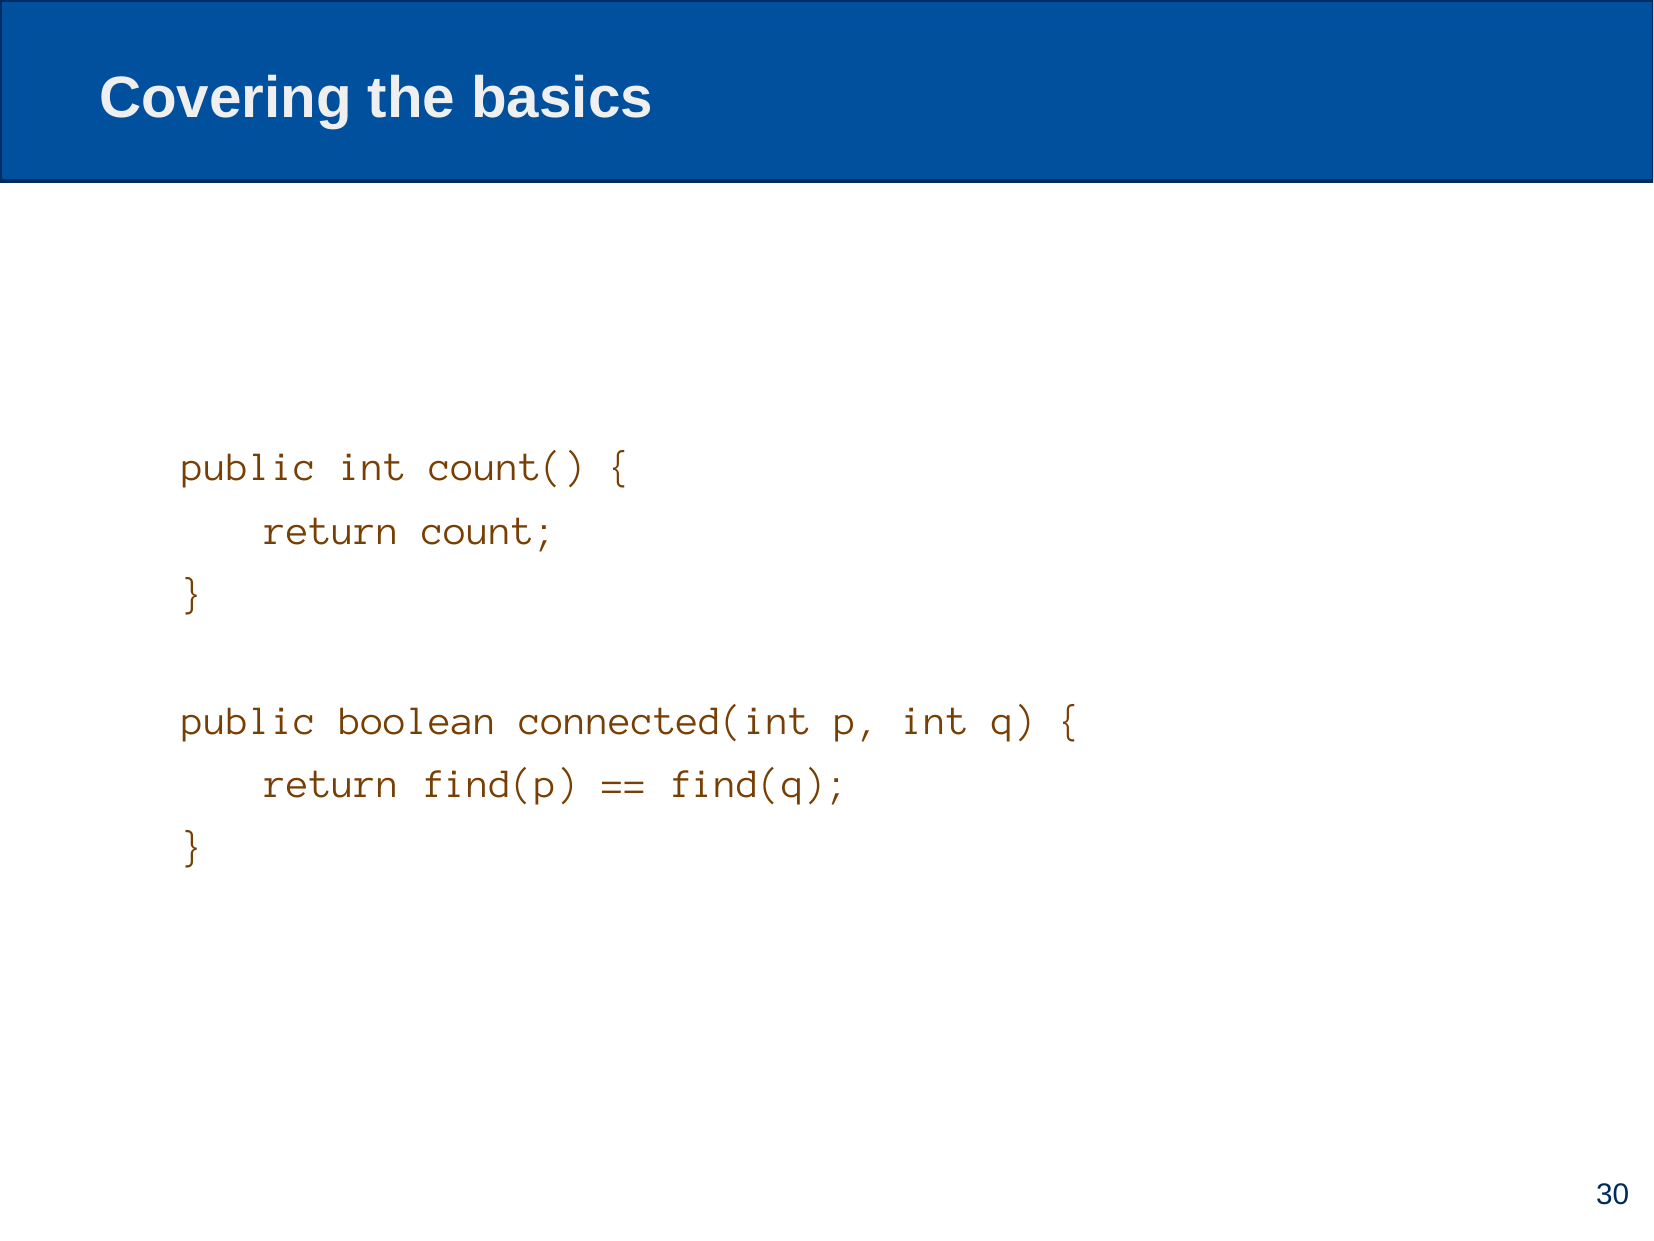

# Covering the basics

public int count() {
return count;
}

public boolean connected(int p, int q) {
return find(p) == find(q);
}

30